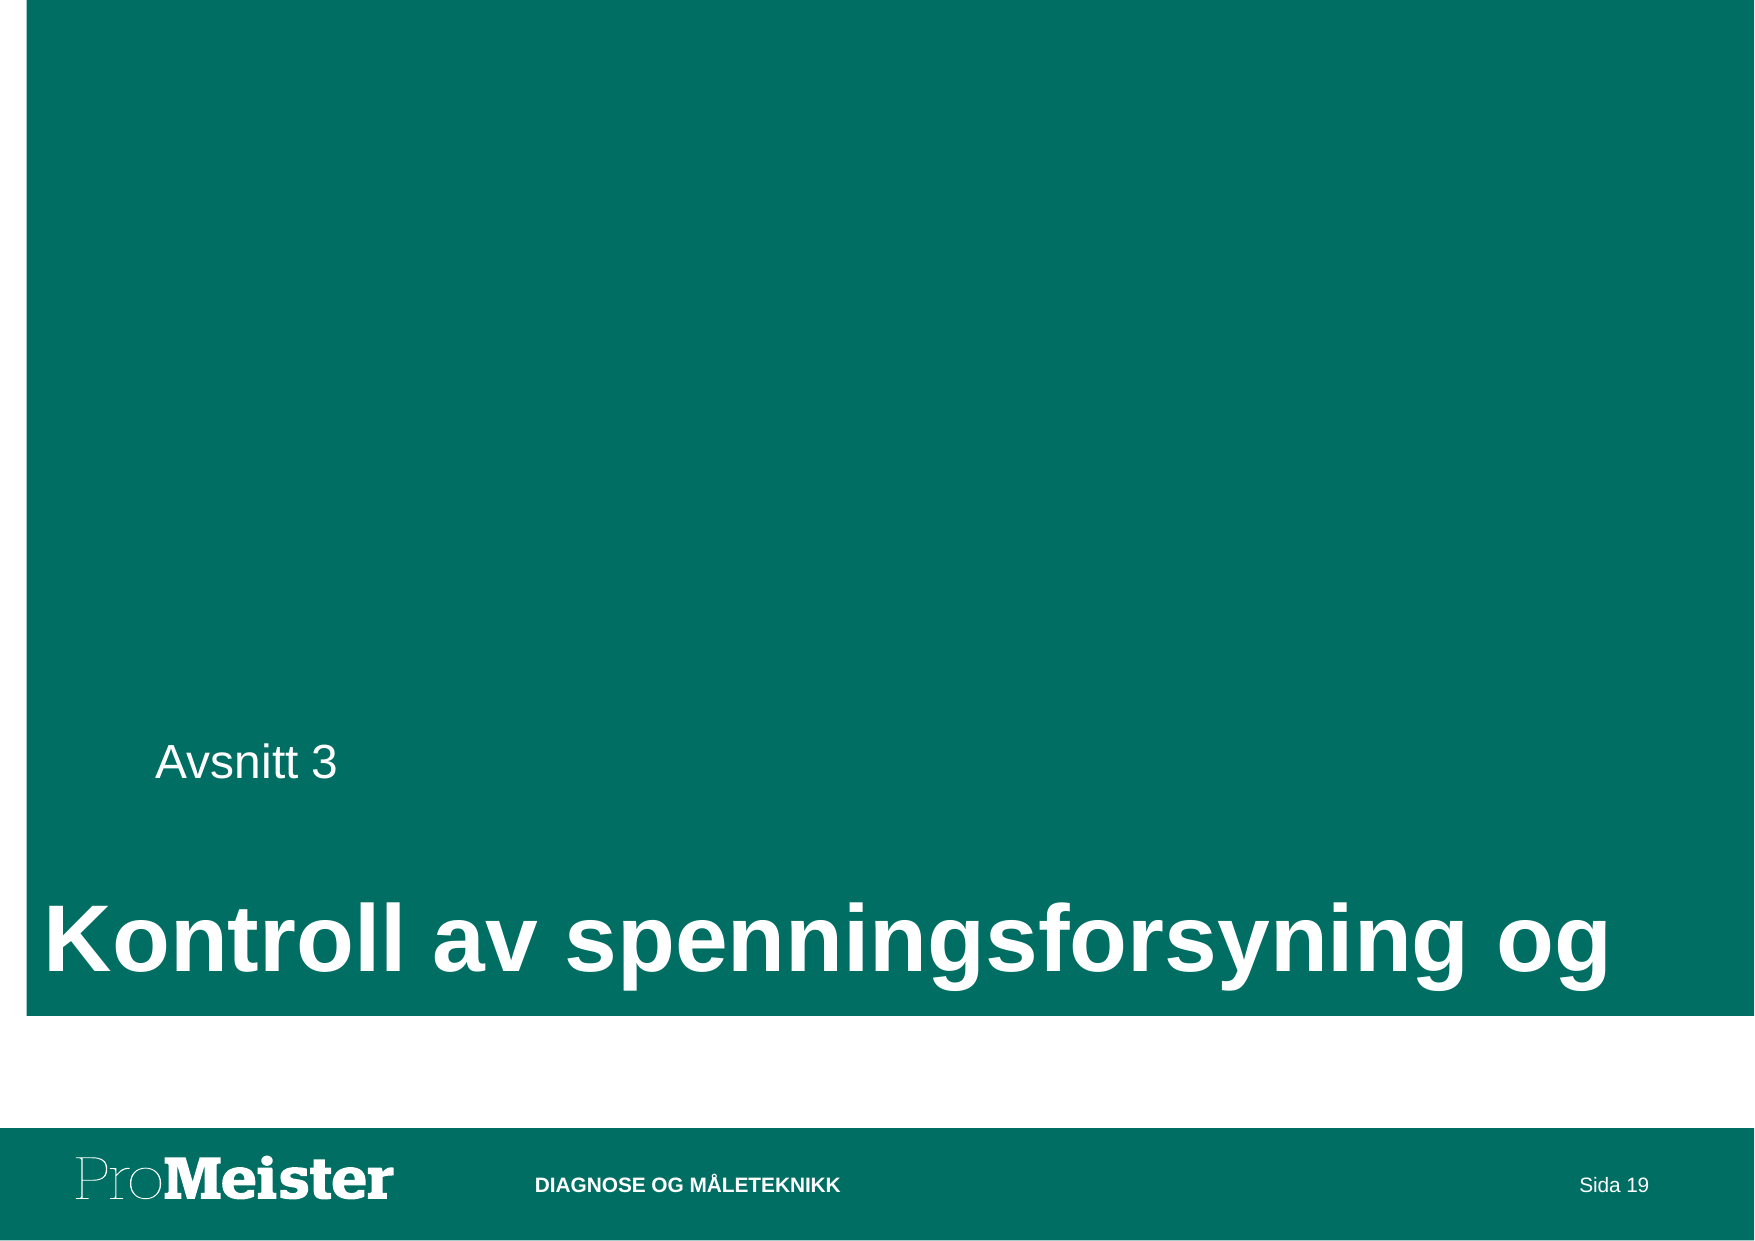

Avsnitt 3
# Kontroll av spenningsforsyning og Gods